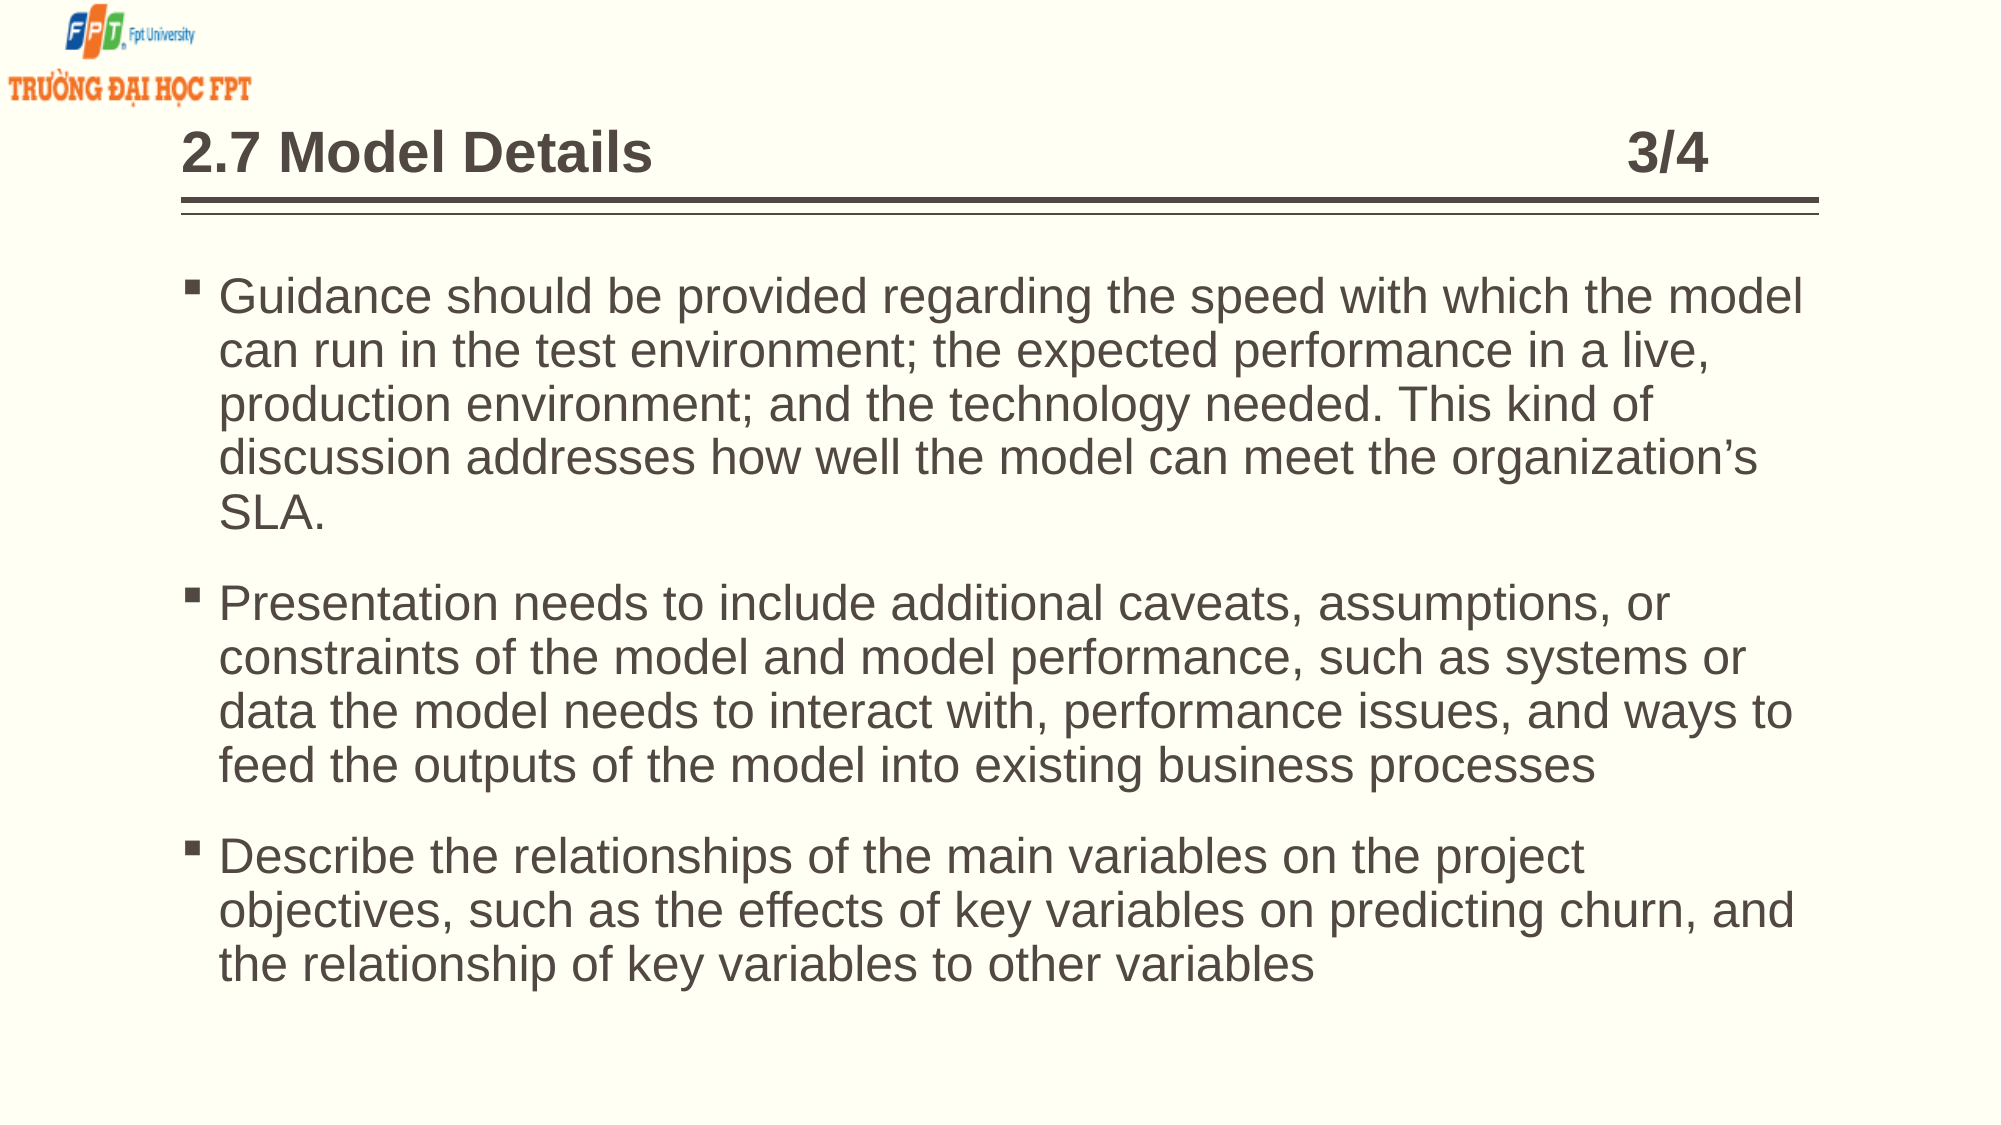

# 2.7 Model Details                                                            3/4
Guidance should be provided regarding the speed with which the model can run in the test environment; the expected performance in a live, production environment; and the technology needed. This kind of discussion addresses how well the model can meet the organization’s SLA.
Presentation needs to include additional caveats, assumptions, or constraints of the model and model performance, such as systems or data the model needs to interact with, performance issues, and ways to feed the outputs of the model into existing business processes
Describe the relationships of the main variables on the project objectives, such as the effects of key variables on predicting churn, and the relationship of key variables to other variables